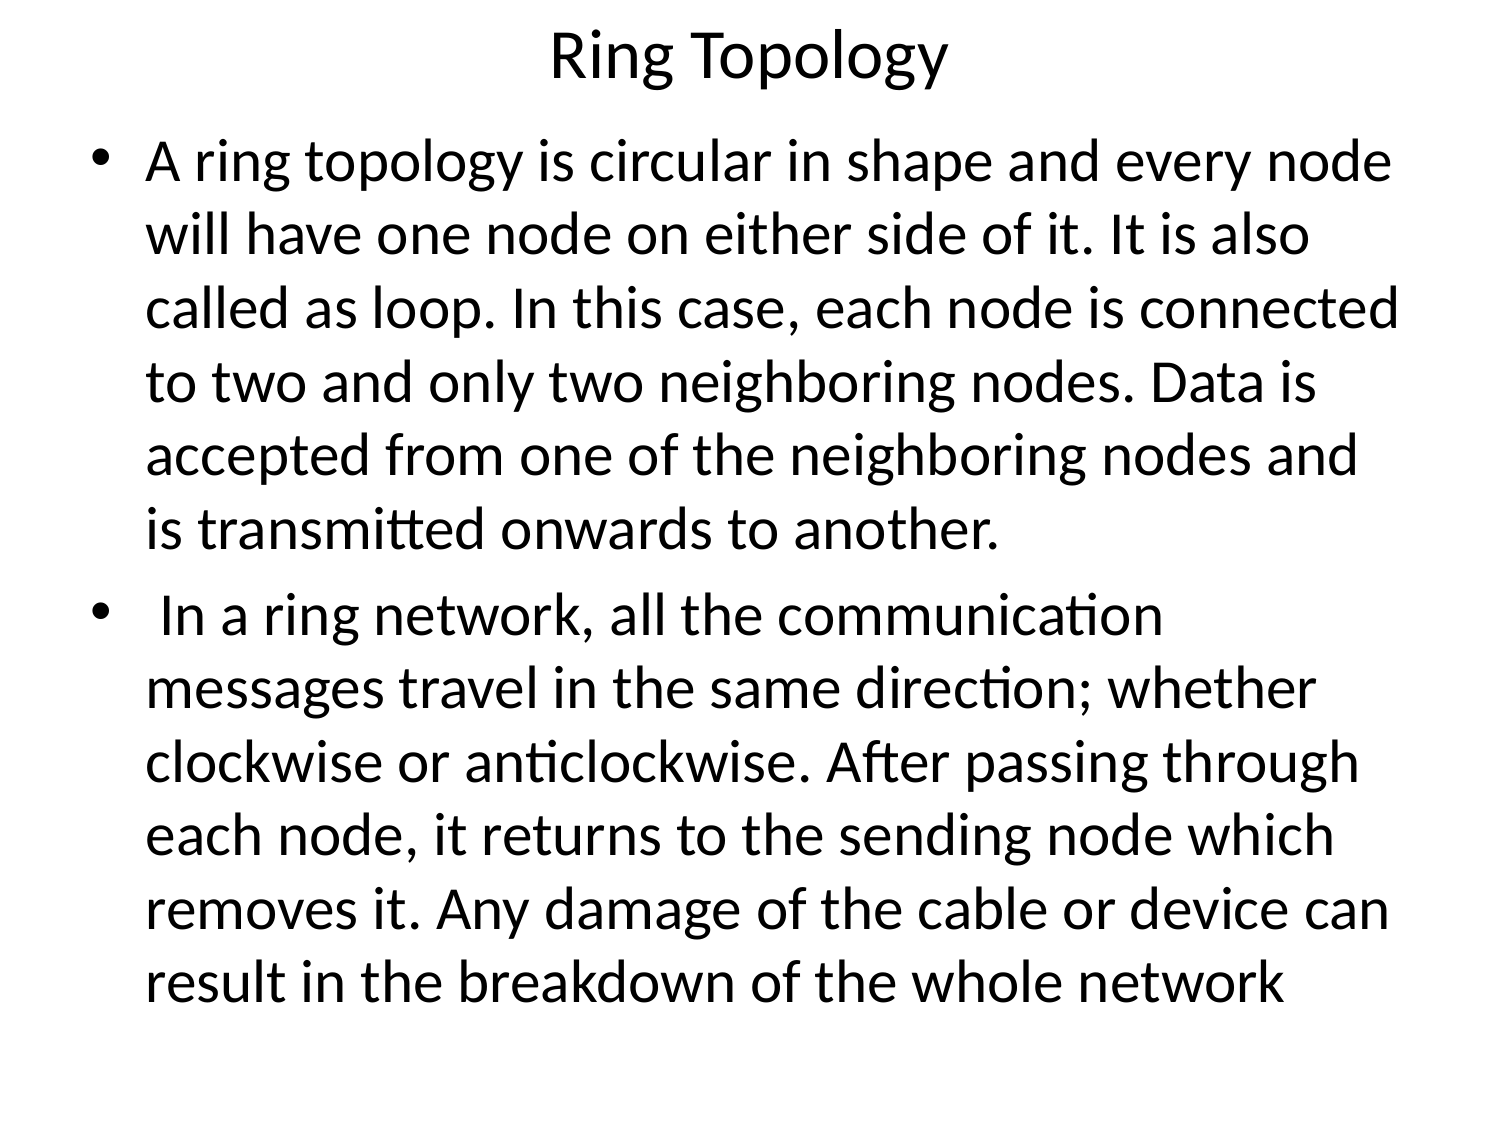

# Ring Topology
A ring topology is circular in shape and every node will have one node on either side of it. It is also called as loop. In this case, each node is connected to two and only two neighboring nodes. Data is accepted from one of the neighboring nodes and is transmitted onwards to another.
 In a ring network, all the communication messages travel in the same direction; whether clockwise or anticlockwise. After passing through each node, it returns to the sending node which removes it. Any damage of the cable or device can result in the breakdown of the whole network